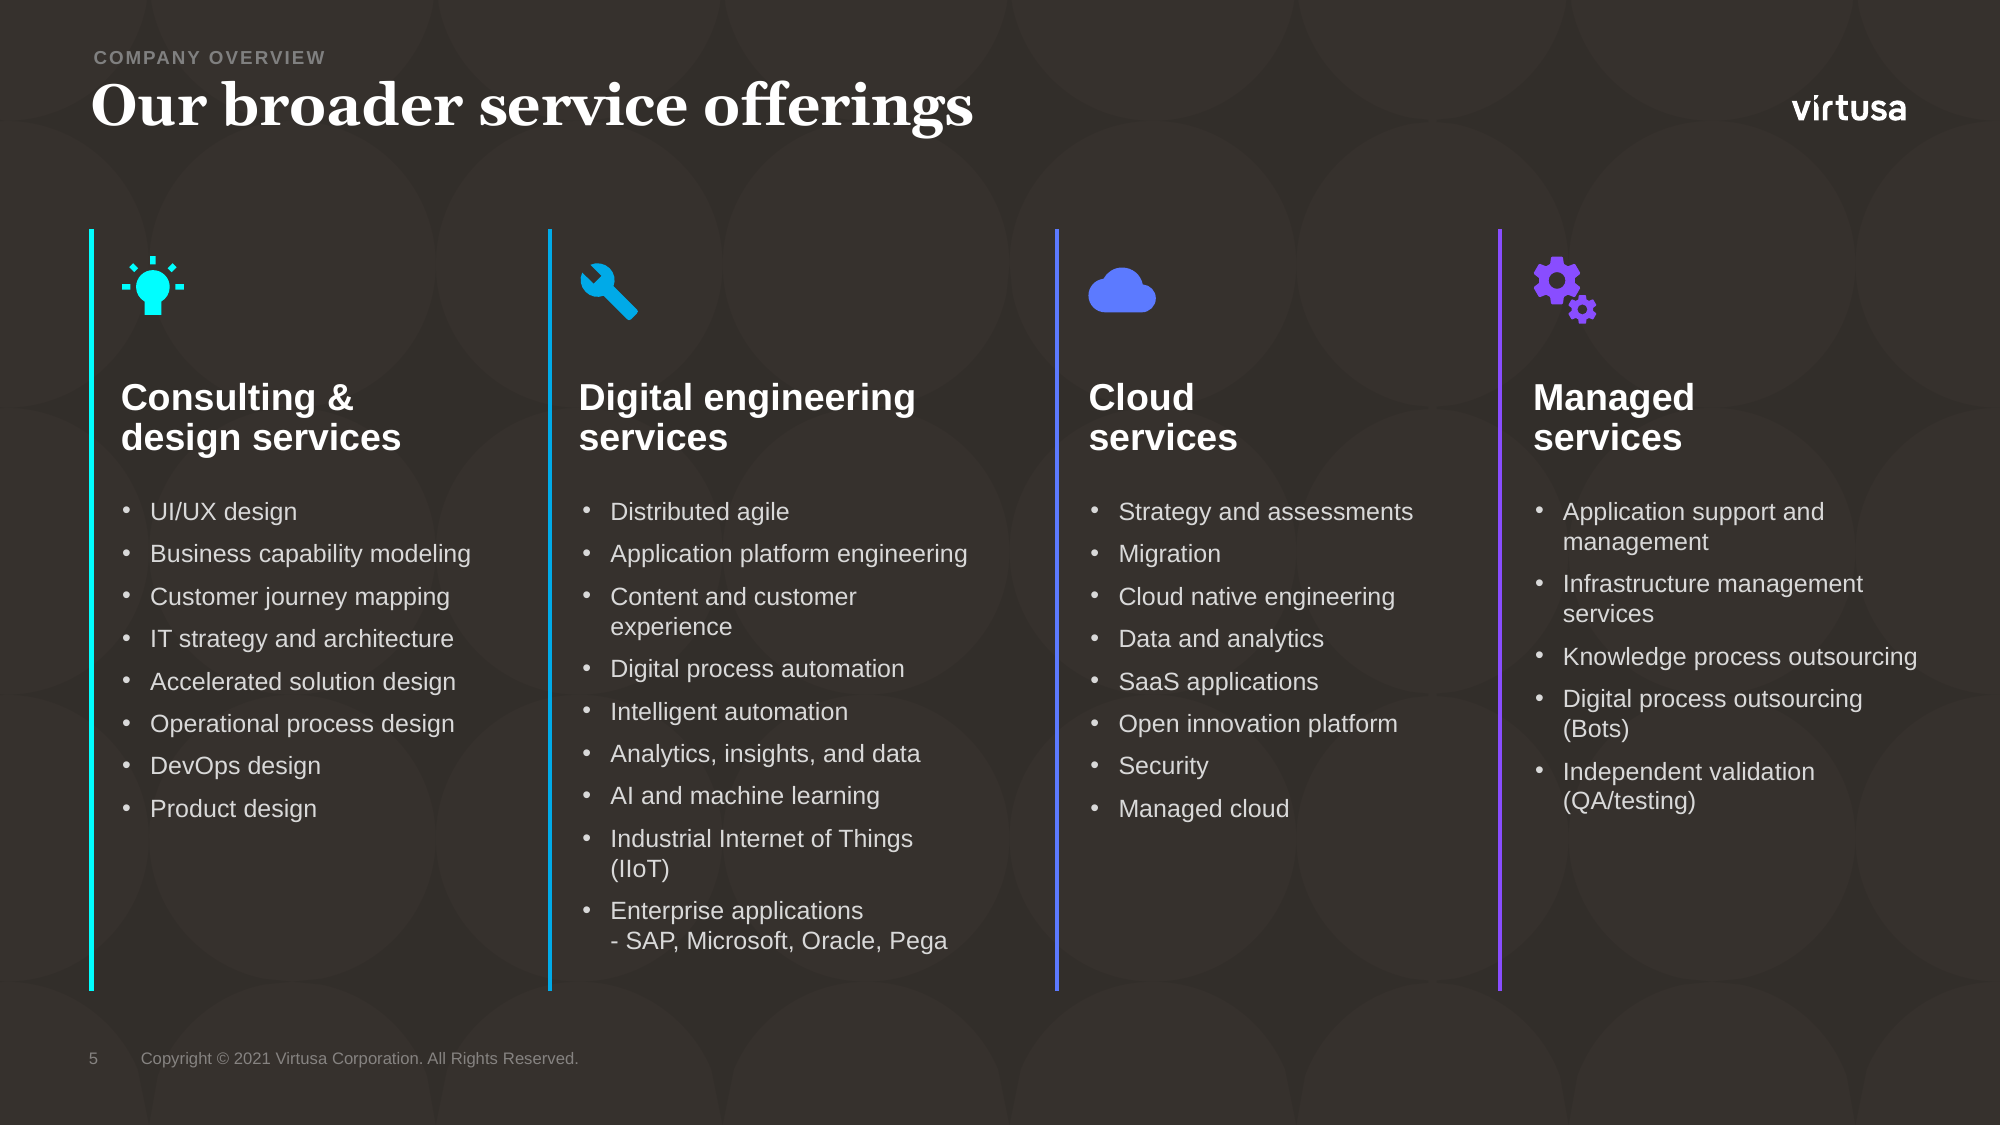

COMPANY OVERVIEW
# Our broader service offerings

Consulting &
design services
Cloud
services
Managed
services
Digital engineering services
UI/UX design
Business capability modeling
Customer journey mapping
IT strategy and architecture
Accelerated solution design
Operational process design
DevOps design
Product design
Distributed agile
Application platform engineering
Content and customer experience
Digital process automation
Intelligent automation
Analytics, insights, and data
AI and machine learning
Industrial Internet of Things (IIoT)
Enterprise applications
- SAP, Microsoft, Oracle, Pega
Strategy and assessments
Migration
Cloud native engineering
Data and analytics
SaaS applications
Open innovation platform
Security
Managed cloud
Application support and management
Infrastructure management services
Knowledge process outsourcing
Digital process outsourcing (Bots)
Independent validation (QA/testing)

5
Copyright © 2021 Virtusa Corporation. All Rights Reserved.